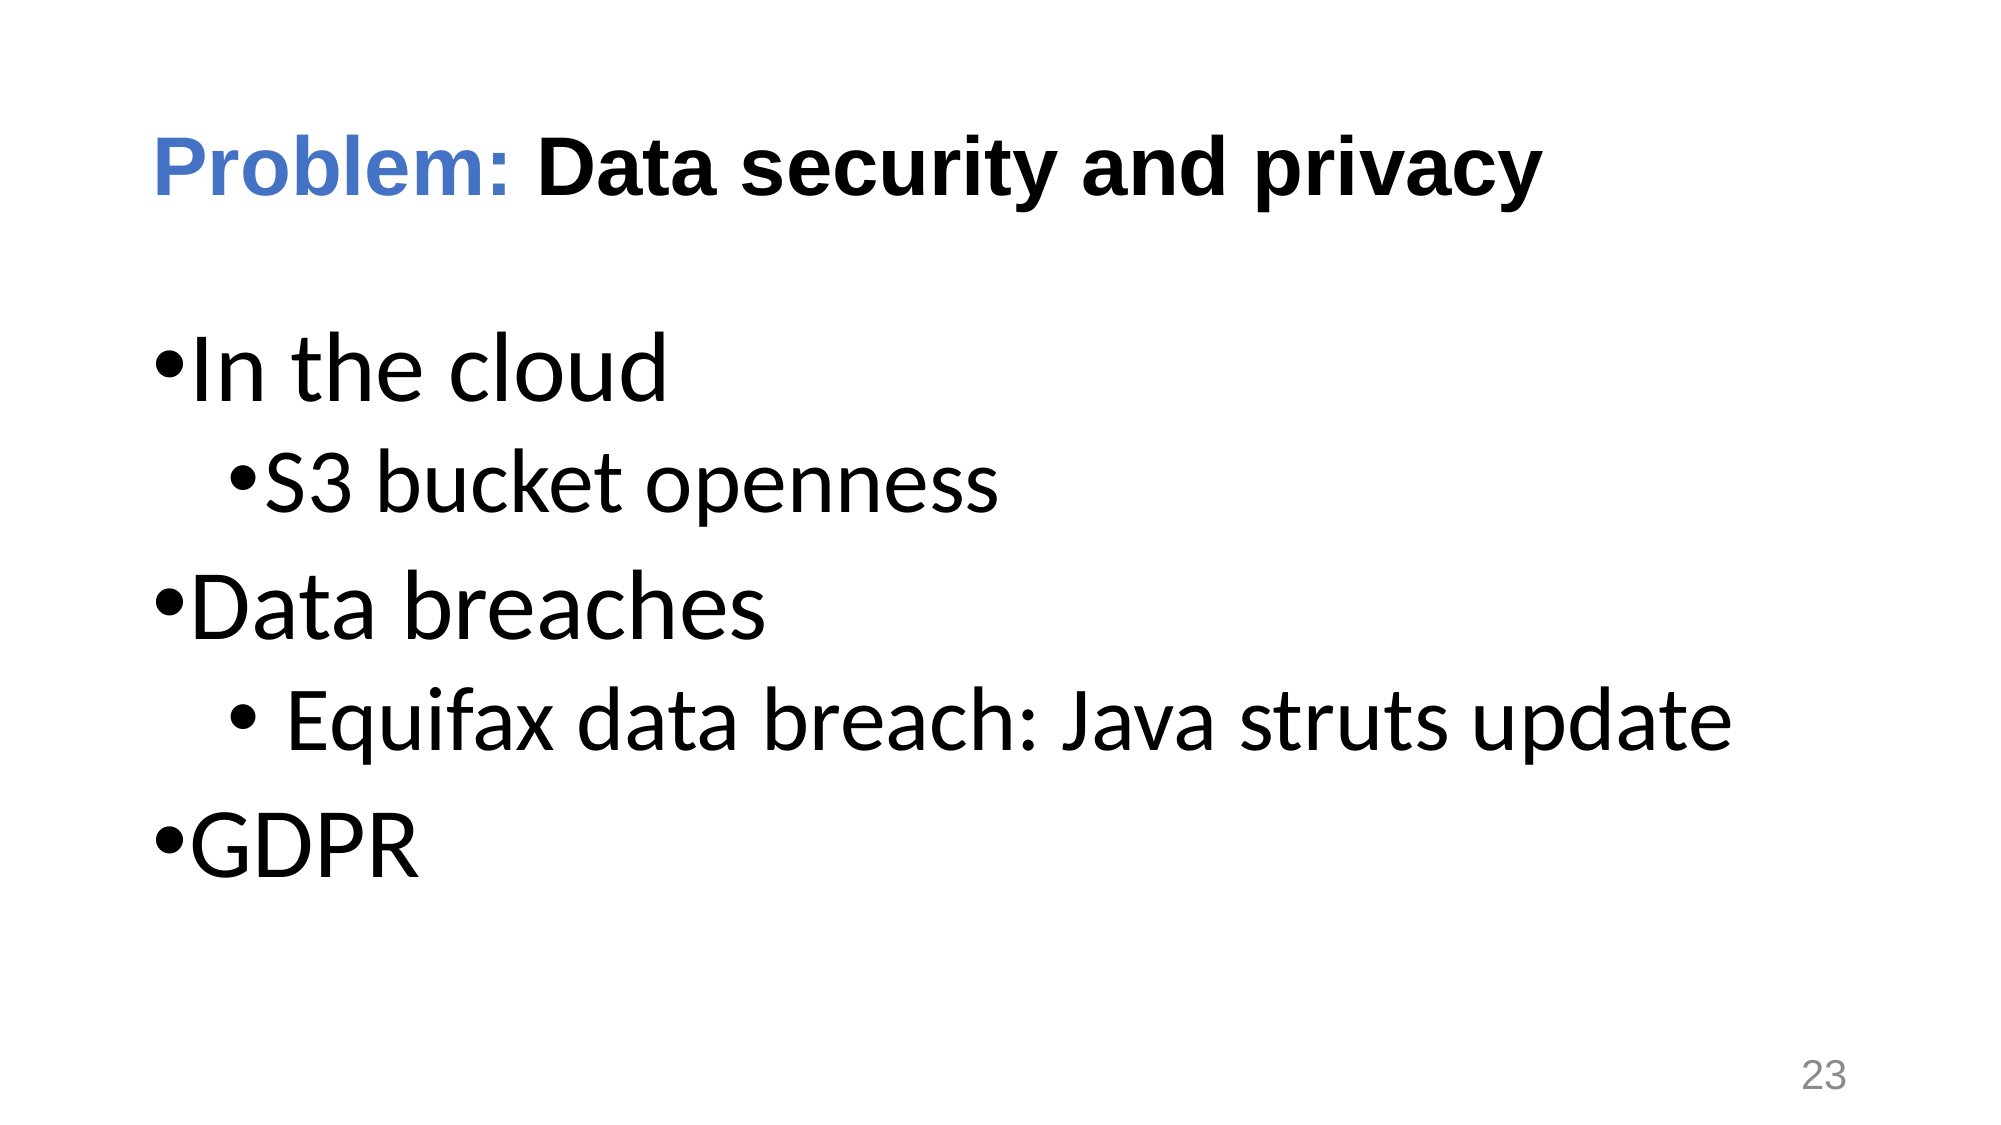

# Problem: Data security and privacy
In the cloud
S3 bucket openness
Data breaches
 Equifax data breach: Java struts update
GDPR

23